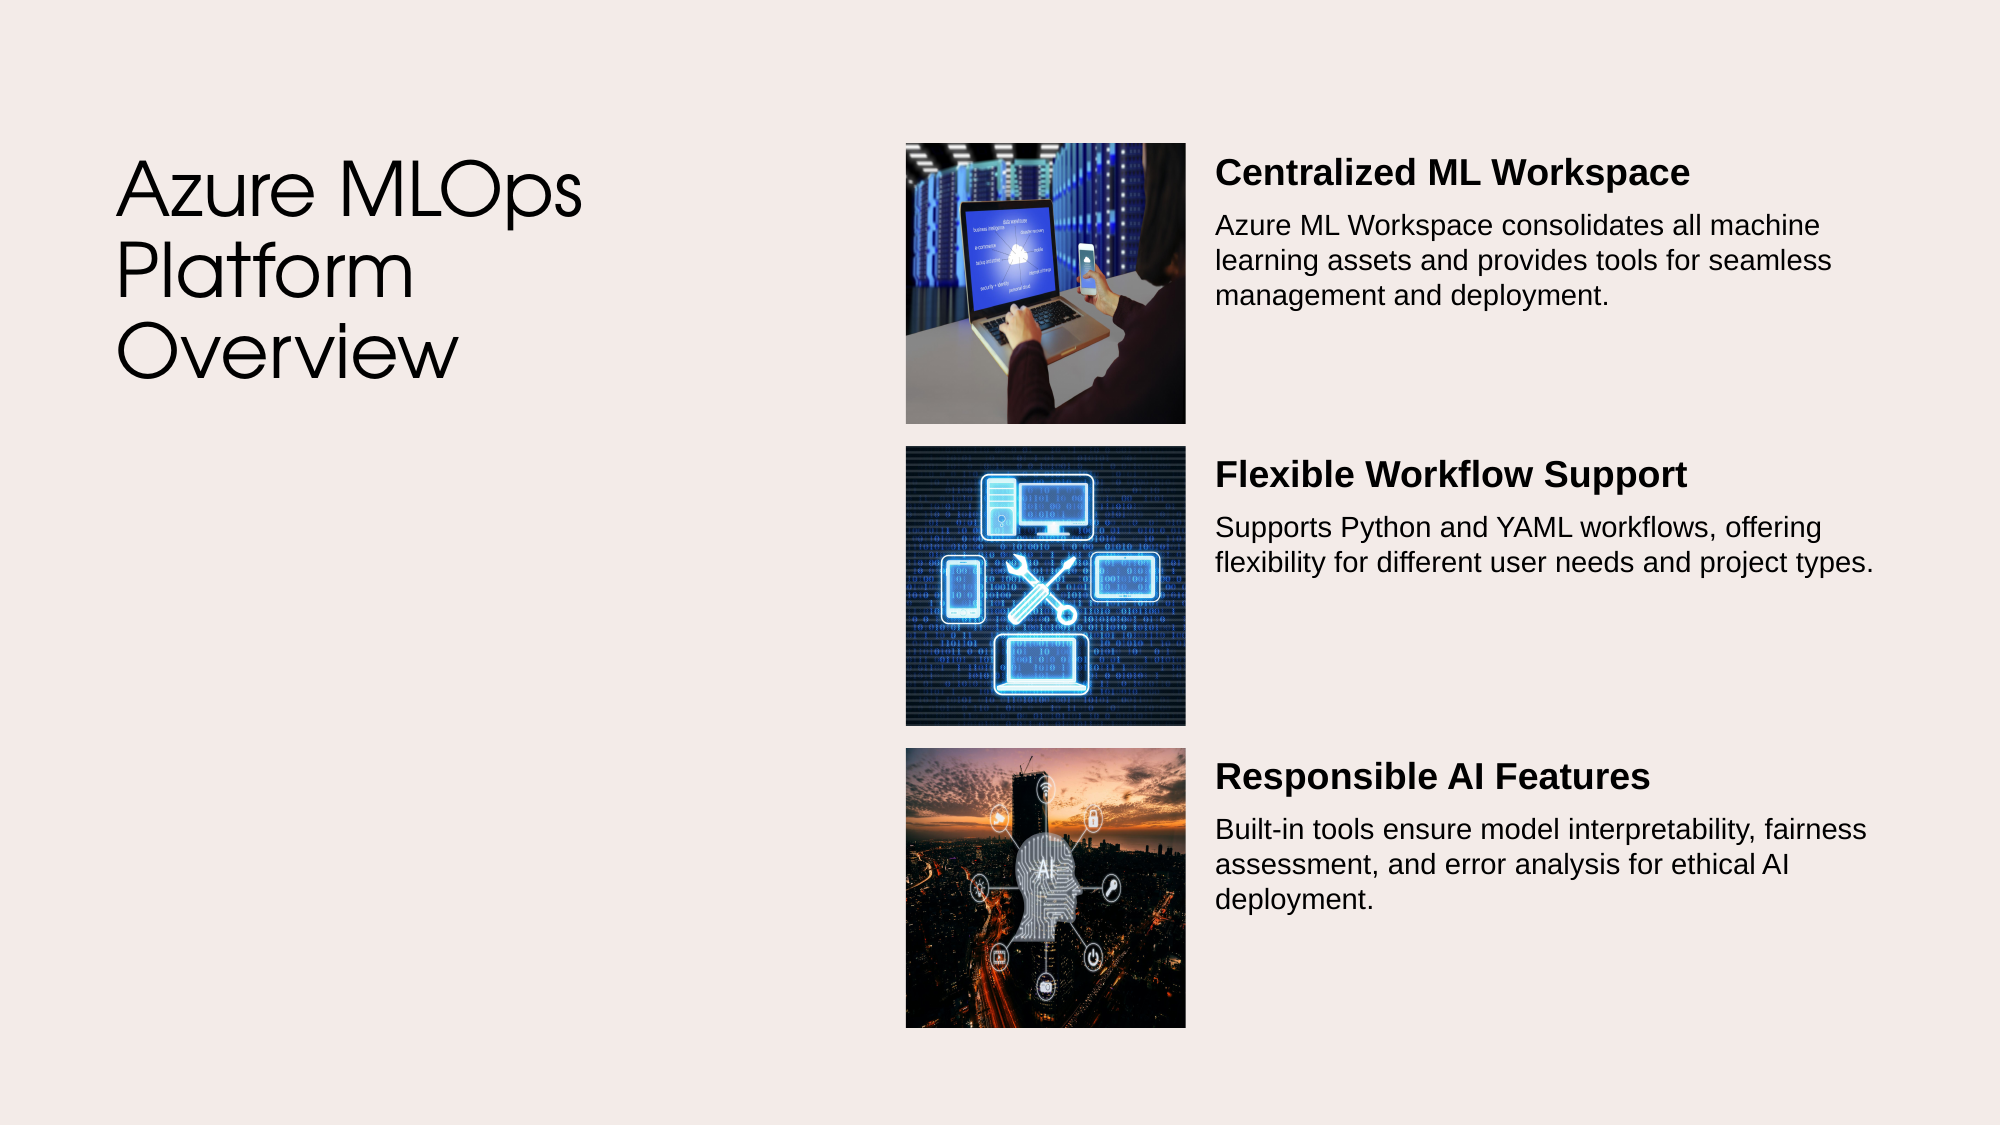

# Azure MLOps Platform Overview
Centralized ML Workspace
Azure ML Workspace consolidates all machine learning assets and provides tools for seamless management and deployment.
Flexible Workflow Support
Supports Python and YAML workflows, offering flexibility for different user needs and project types.
Responsible AI Features
Built-in tools ensure model interpretability, fairness assessment, and error analysis for ethical AI deployment.